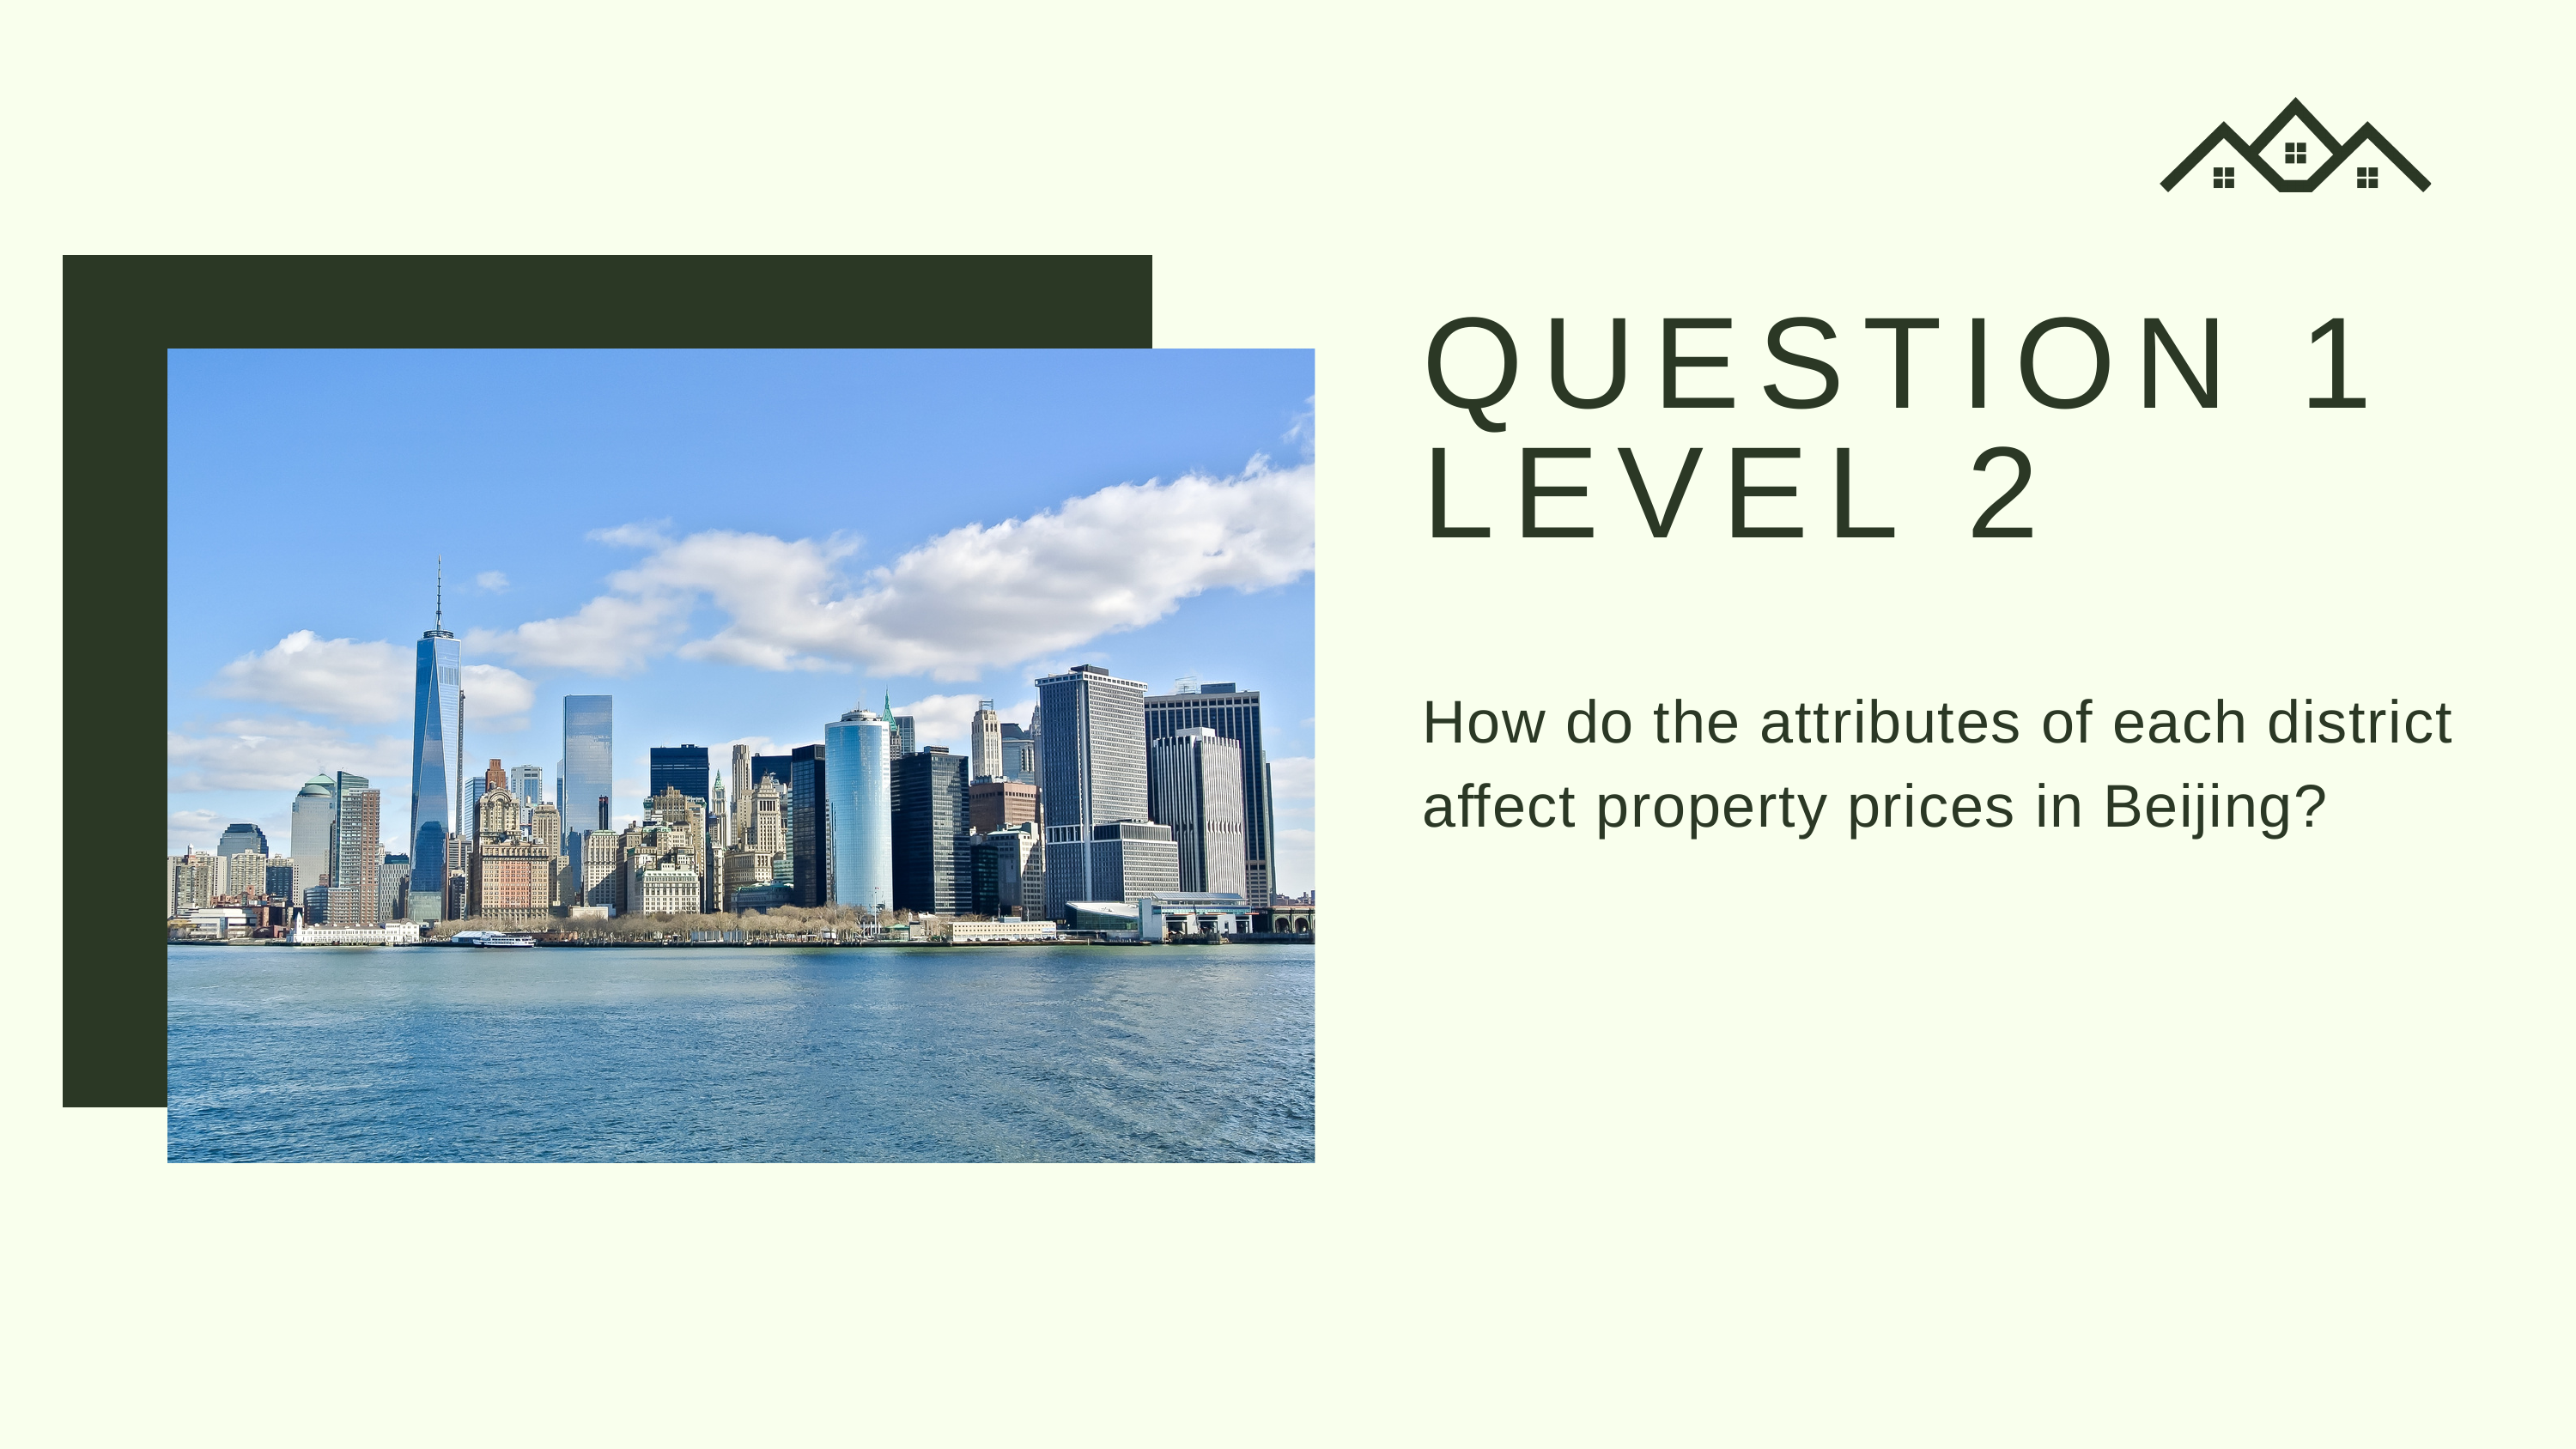

QUESTION 1 LEVEL 2

How do the attributes of each district affect property prices in Beijing?